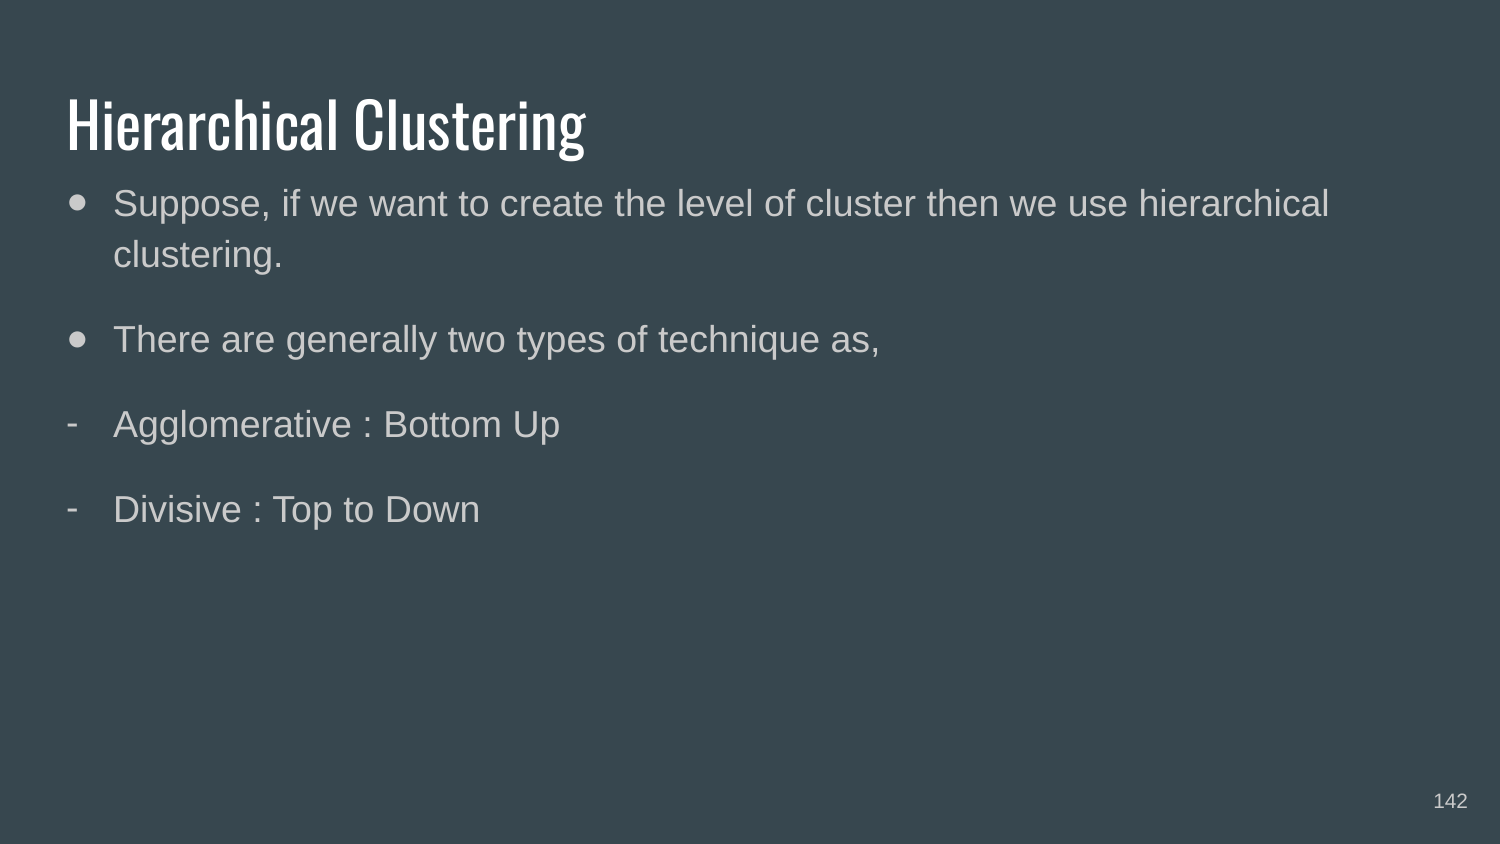

# Hierarchical Clustering
Suppose, if we want to create the level of cluster then we use hierarchical clustering.
There are generally two types of technique as,
Agglomerative : Bottom Up
Divisive : Top to Down
142